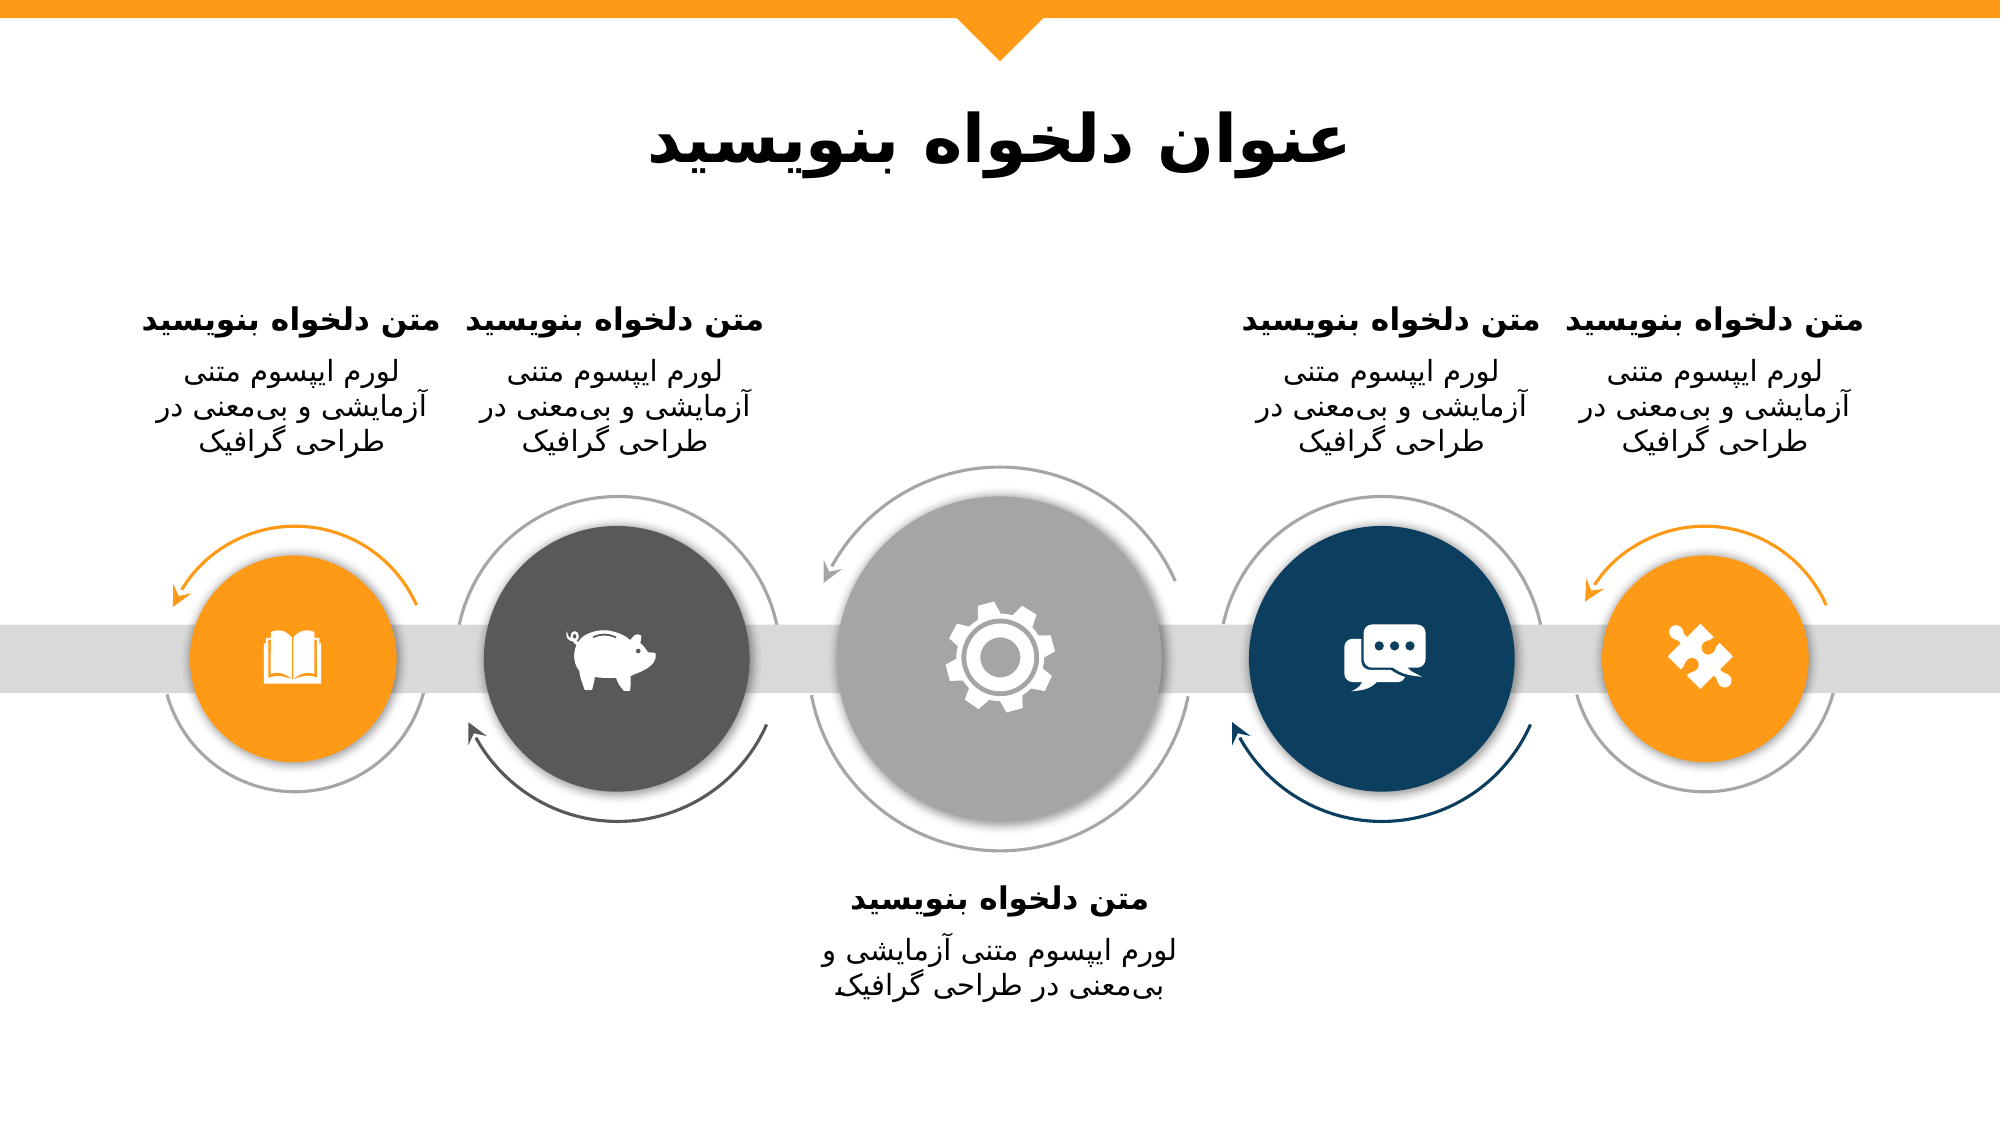

عنوان دلخواه بنویسید
متن دلخواه بنویسید
متن دلخواه بنویسید
متن دلخواه بنویسید
متن دلخواه بنویسید
لورم ایپسوم متنی آزمایشی و بی‌معنی در طراحی گرافیک
لورم ایپسوم متنی آزمایشی و بی‌معنی در طراحی گرافیک
لورم ایپسوم متنی آزمایشی و بی‌معنی در طراحی گرافیک
لورم ایپسوم متنی آزمایشی و بی‌معنی در طراحی گرافیک

متن دلخواه بنویسید
لورم ایپسوم متنی آزمایشی و بی‌معنی در طراحی گرافیک